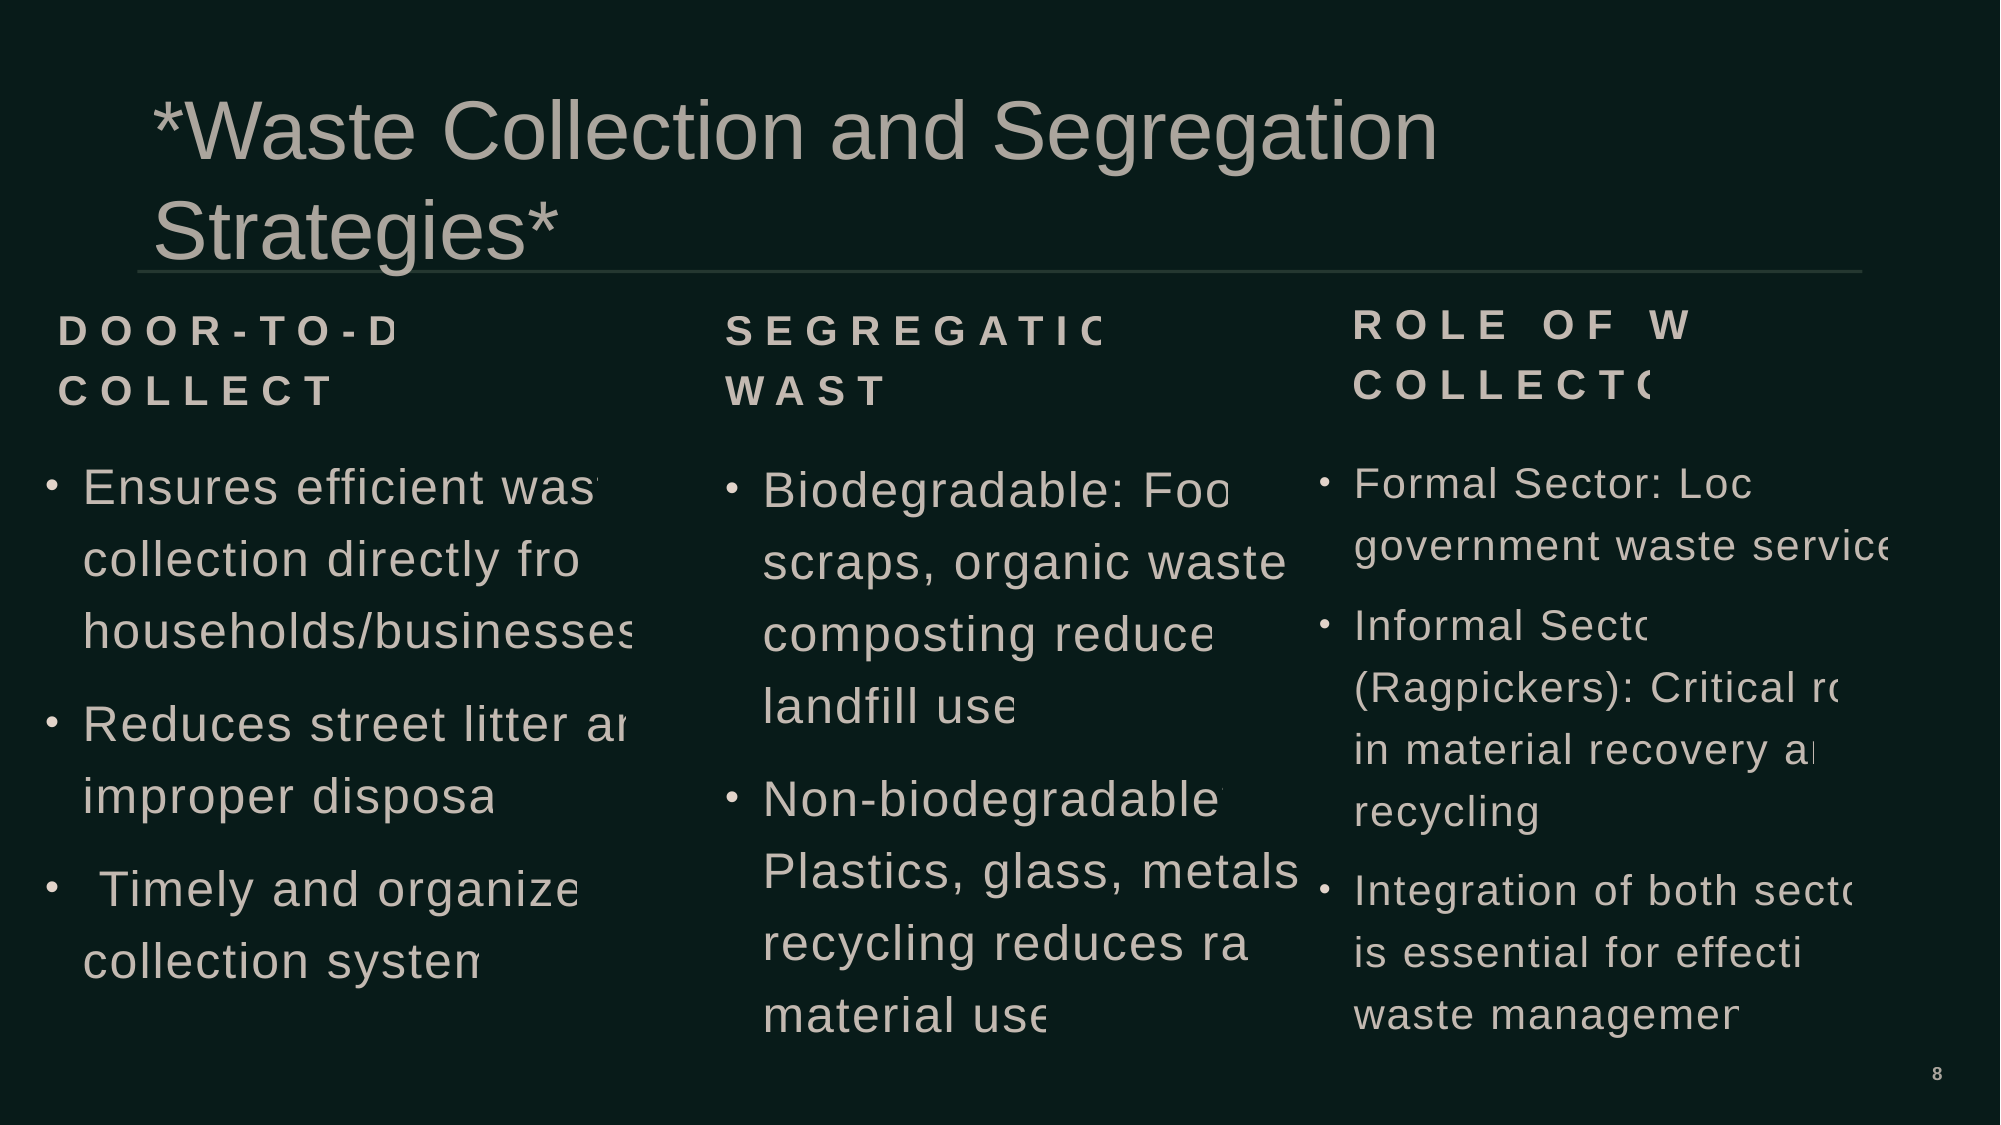

# *Waste Collection and Segregation Strategies*
Role of Waste Collectors:
Segregation of Waste:
Door-to-Door Collection:
Ensures efficient waste collection directly from households/businesses.
Reduces street litter and improper disposal.
 Timely and organized collection system.
Formal Sector: Local government waste services.
Informal Sector (Ragpickers): Critical role in material recovery and recycling.
Integration of both sectors is essential for effective waste management.
Biodegradable: Food scraps, organic waste – composting reduces landfill use.
Non-biodegradable*: Plastics, glass, metals – recycling reduces raw material use.
8